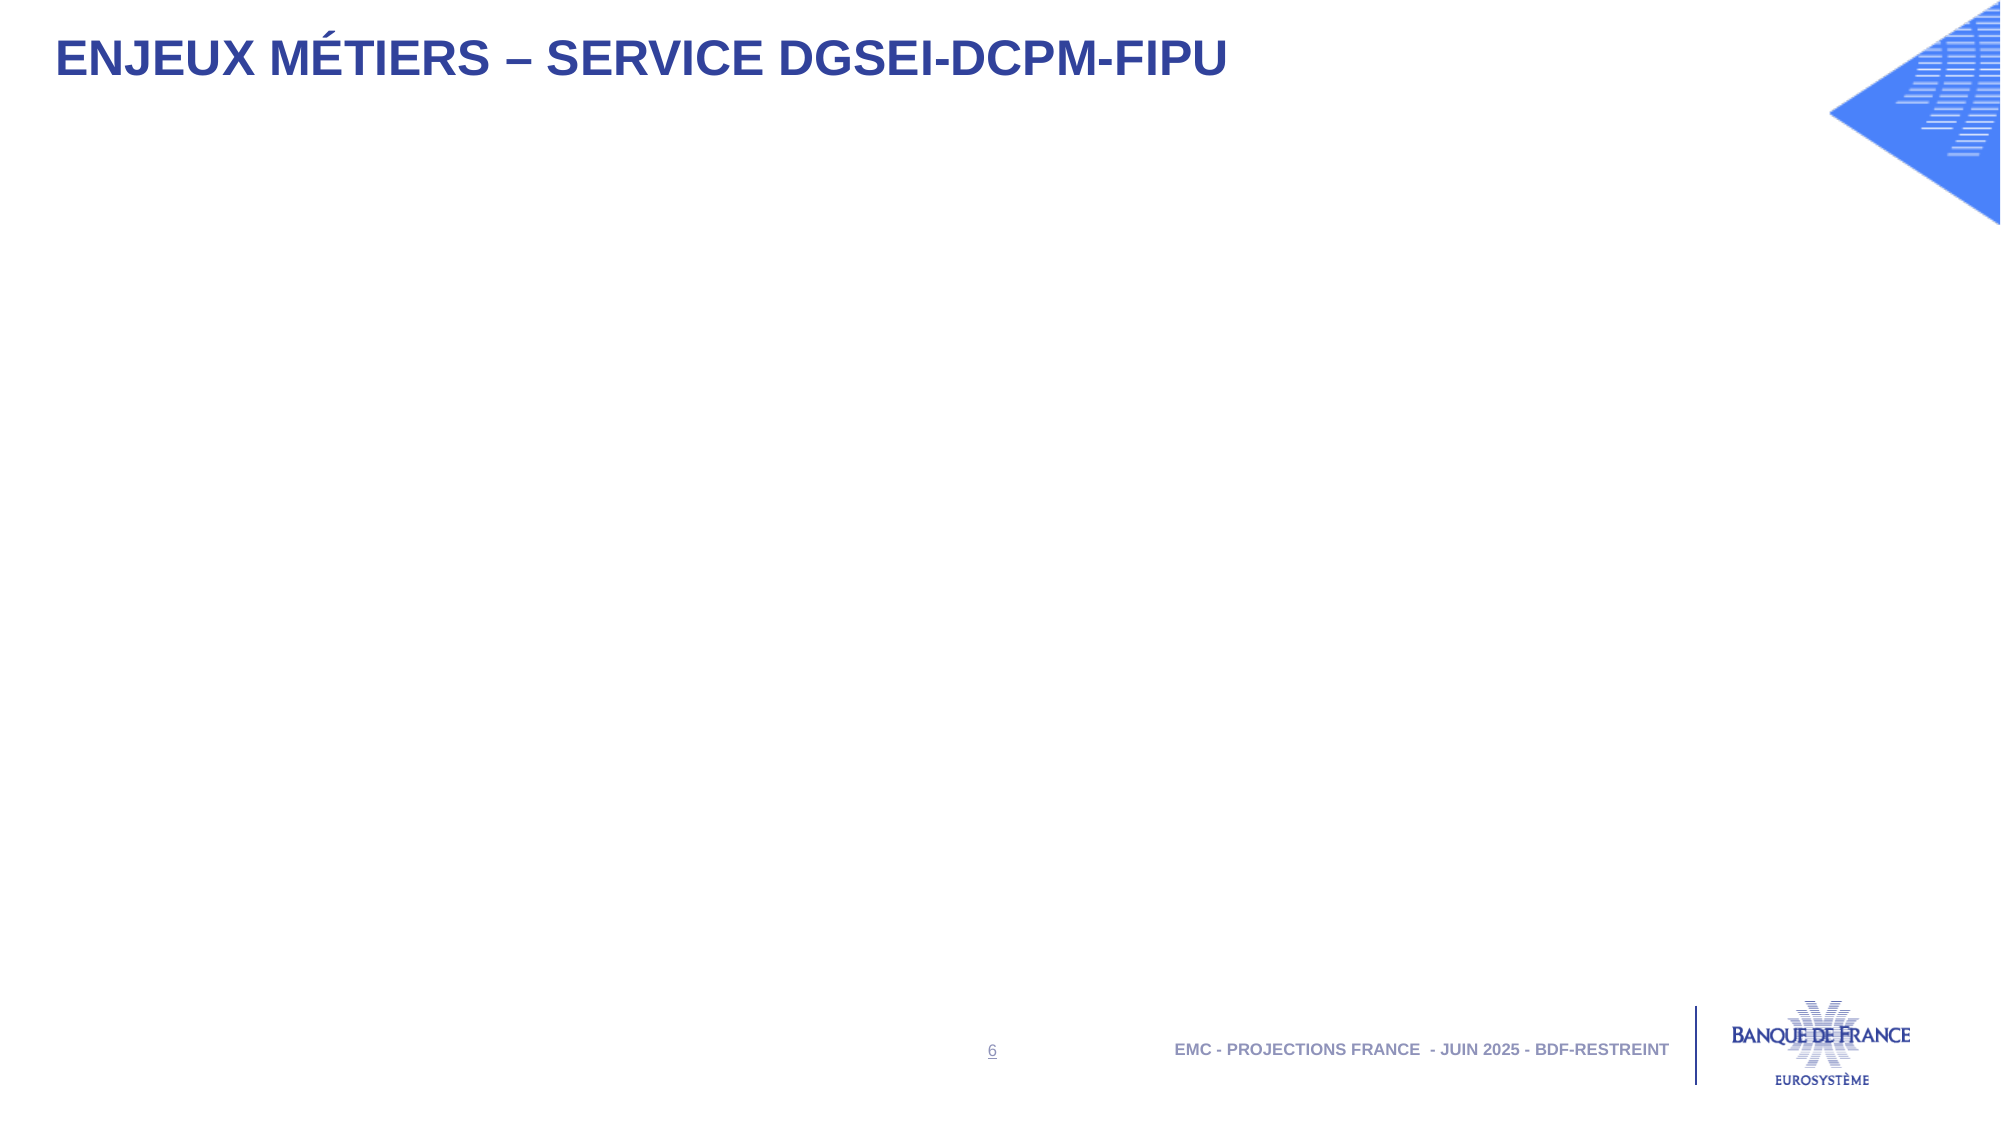

ENJEUX Métiers – service DGSEi-DCPM-FIPU
EMC - Projections France  - juin 2025 - BDF-RESTREINT
6